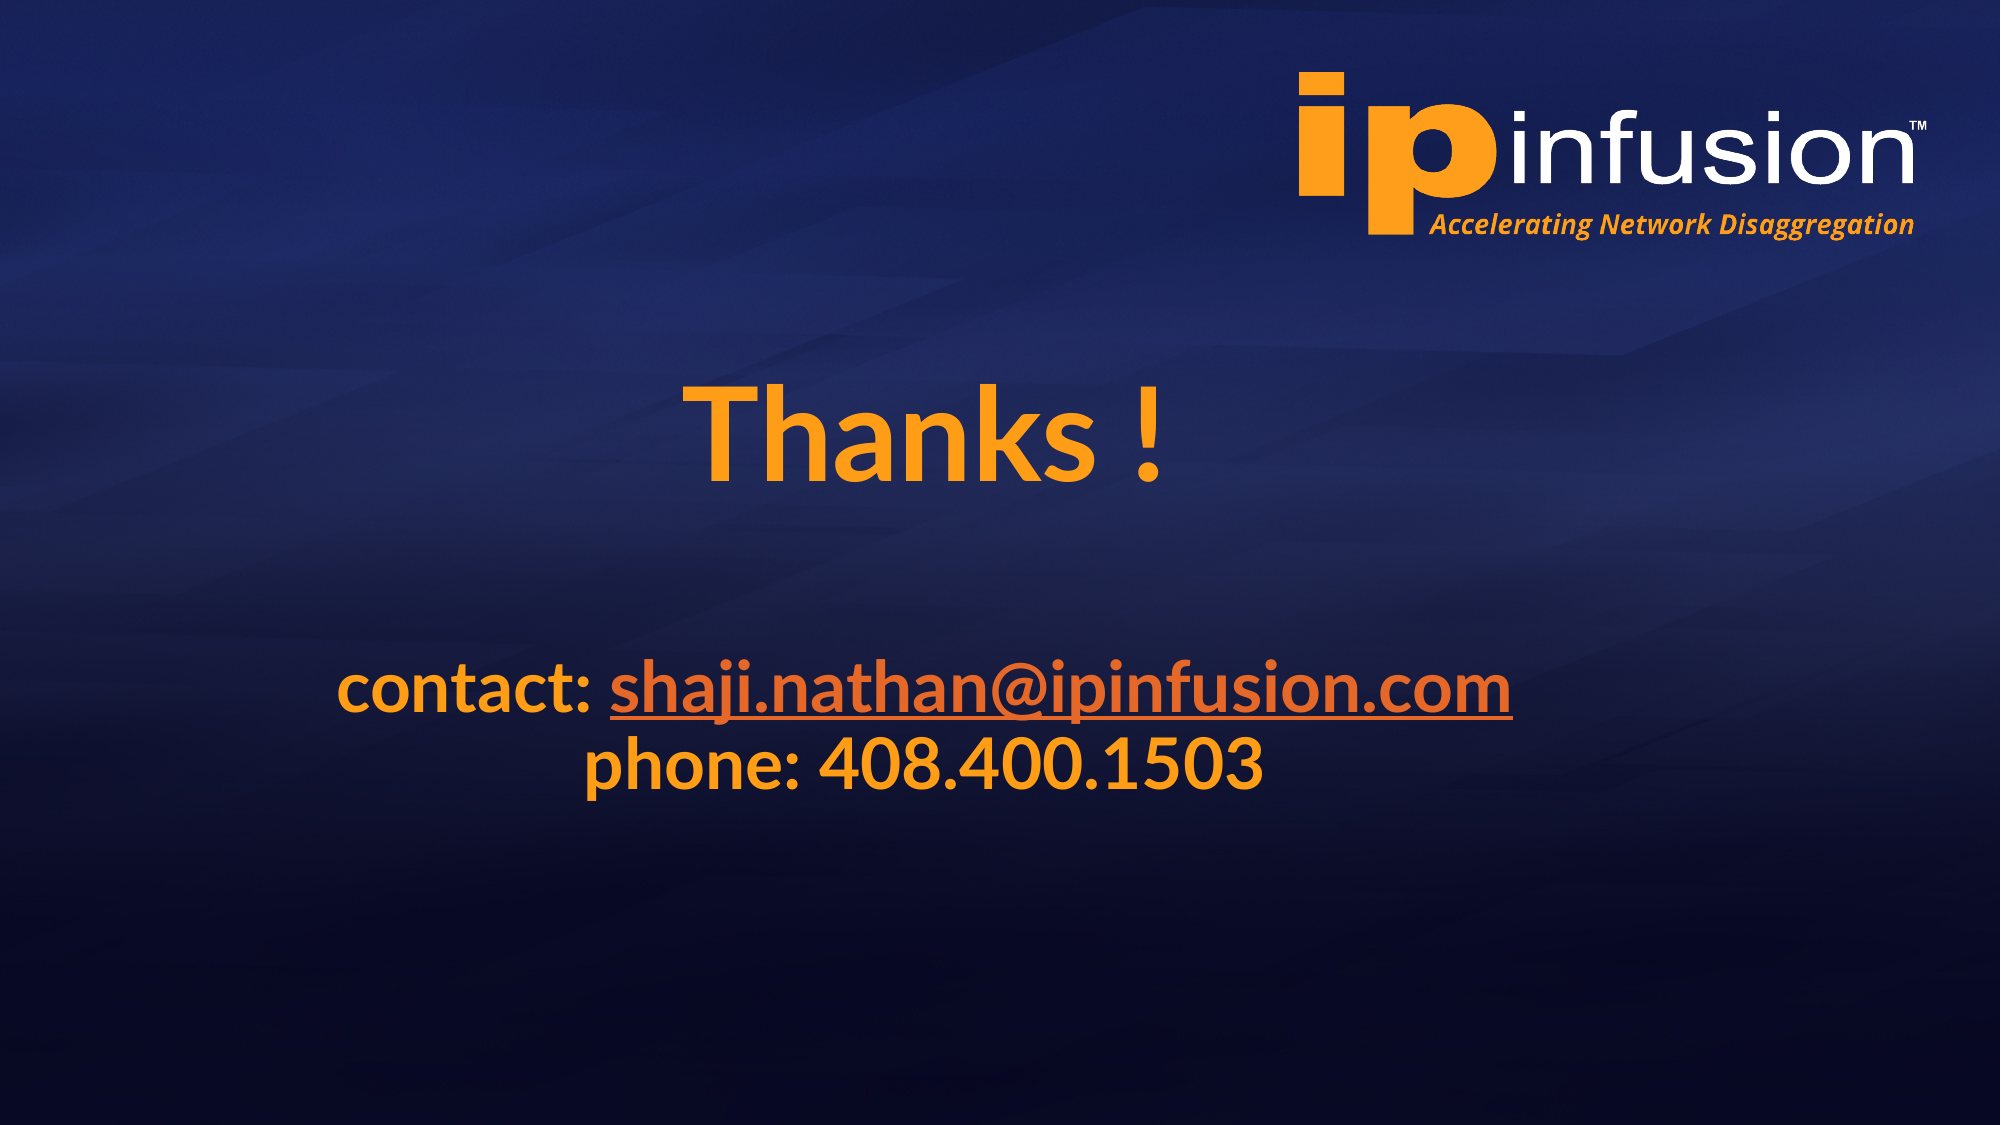

# Thanks ! contact: shaji.nathan@ipinfusion.com phone: 408.400.1503